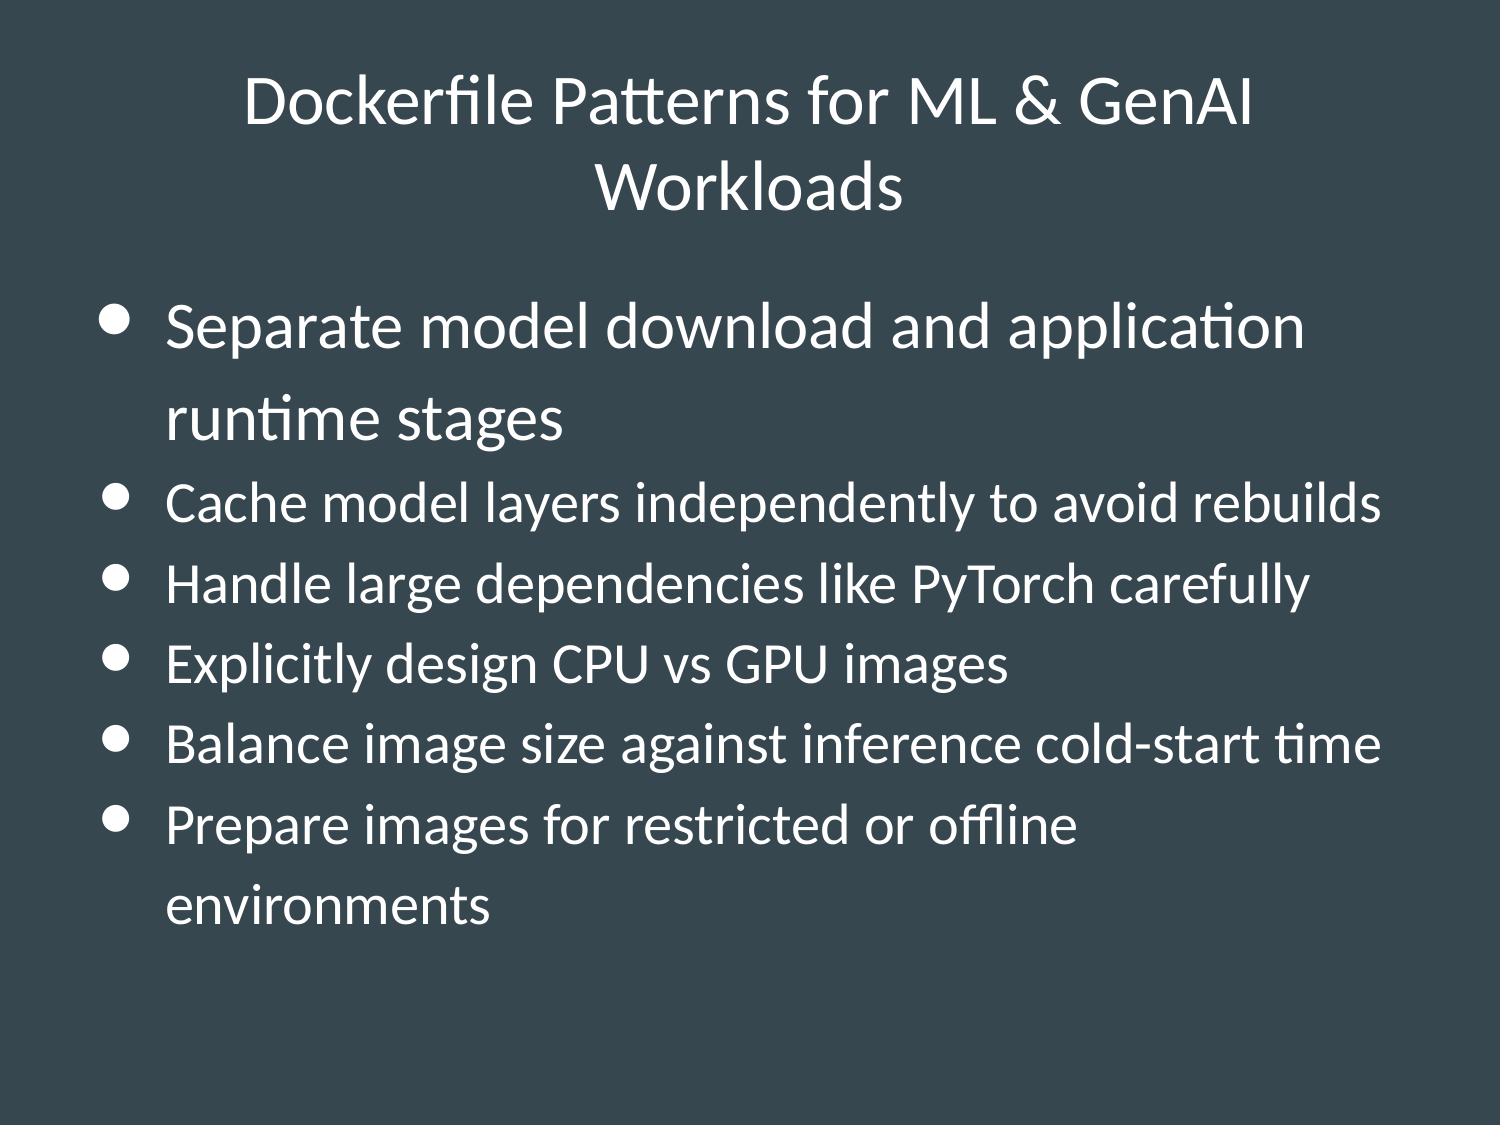

# Dockerfile Patterns for ML & GenAI Workloads
Separate model download and application runtime stages
Cache model layers independently to avoid rebuilds
Handle large dependencies like PyTorch carefully
Explicitly design CPU vs GPU images
Balance image size against inference cold-start time
Prepare images for restricted or offline environments